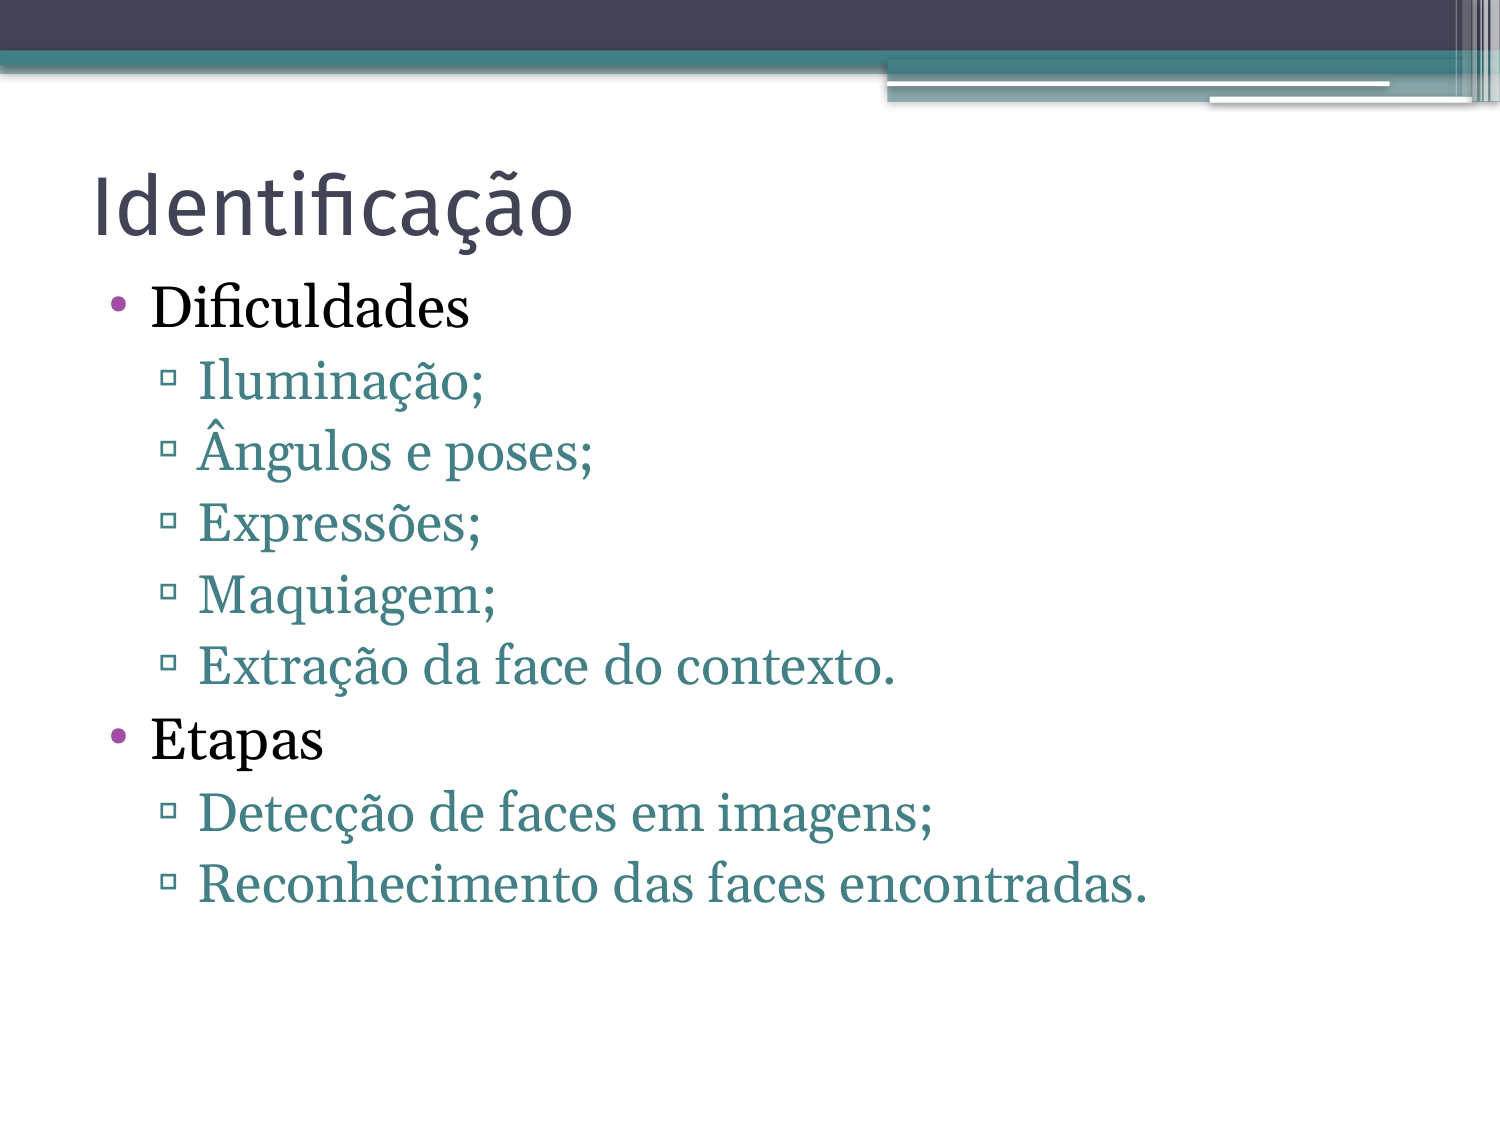

# Identificação
Dificuldades
Iluminação;
Ângulos e poses;
Expressões;
Maquiagem;
Extração da face do contexto.
Etapas
Detecção de faces em imagens;
Reconhecimento das faces encontradas.